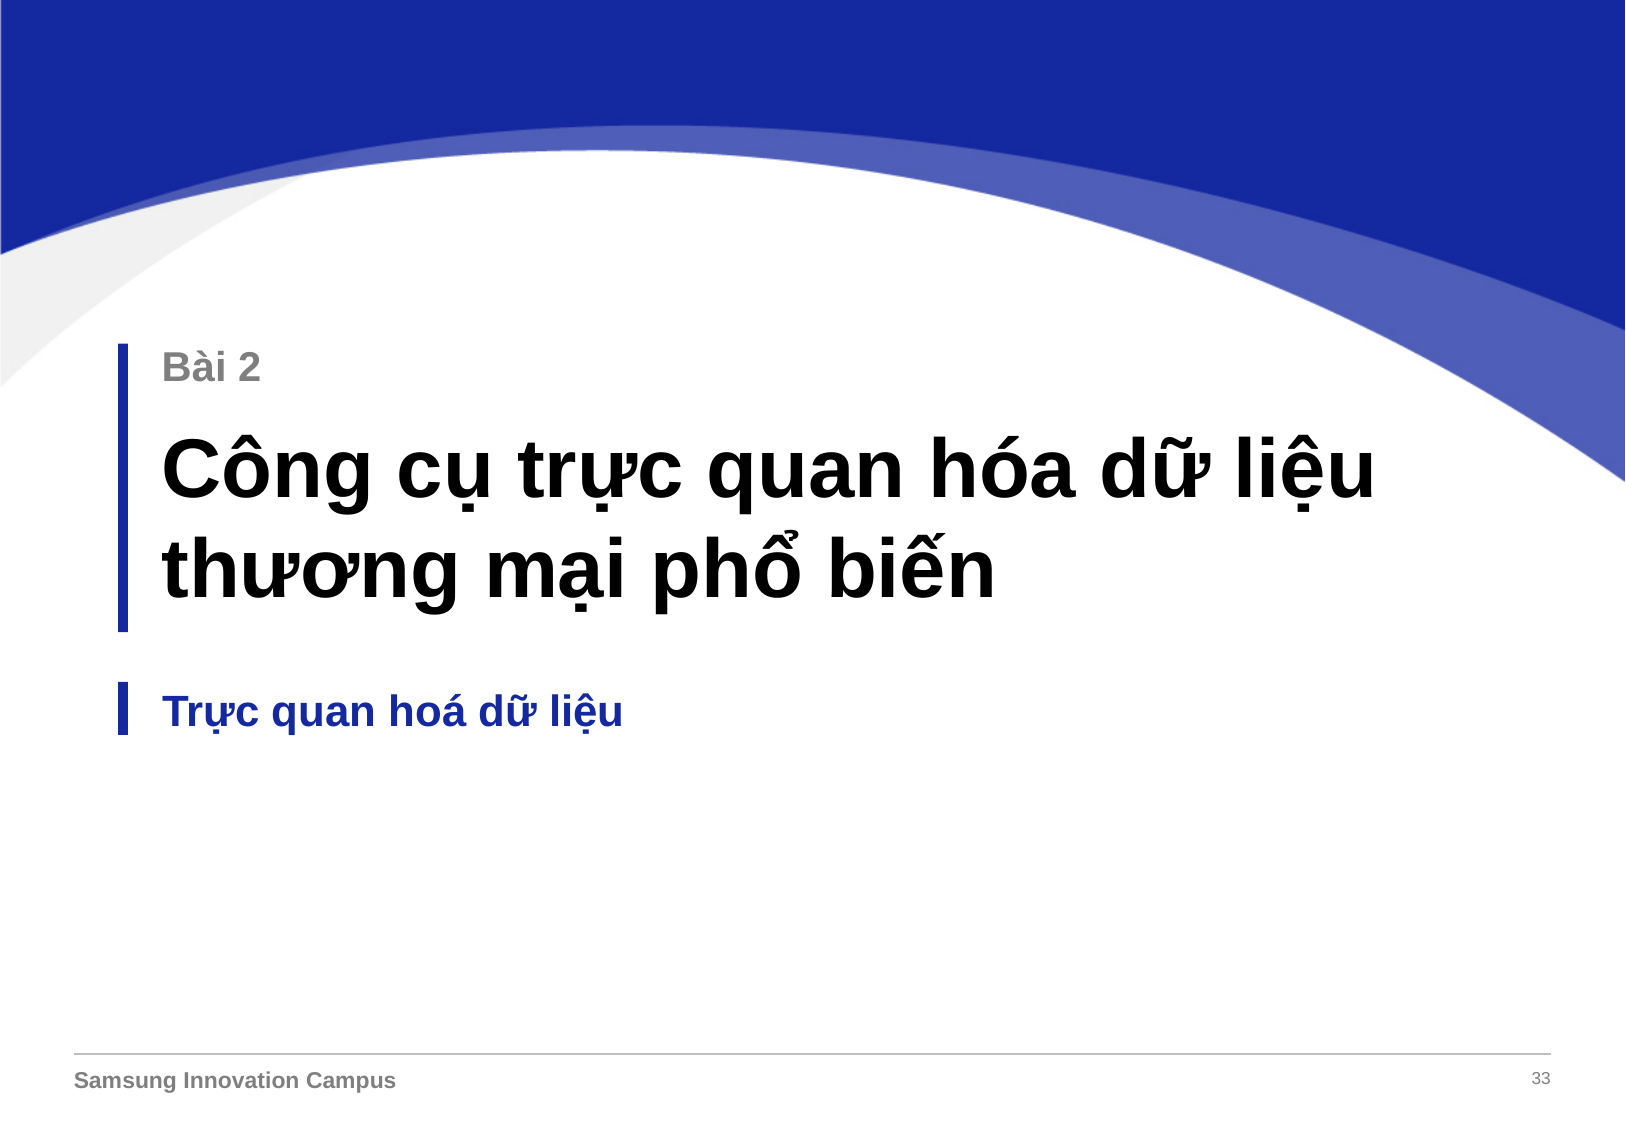

Bài 2
Công cụ trực quan hóa dữ liệu thương mại phổ biến